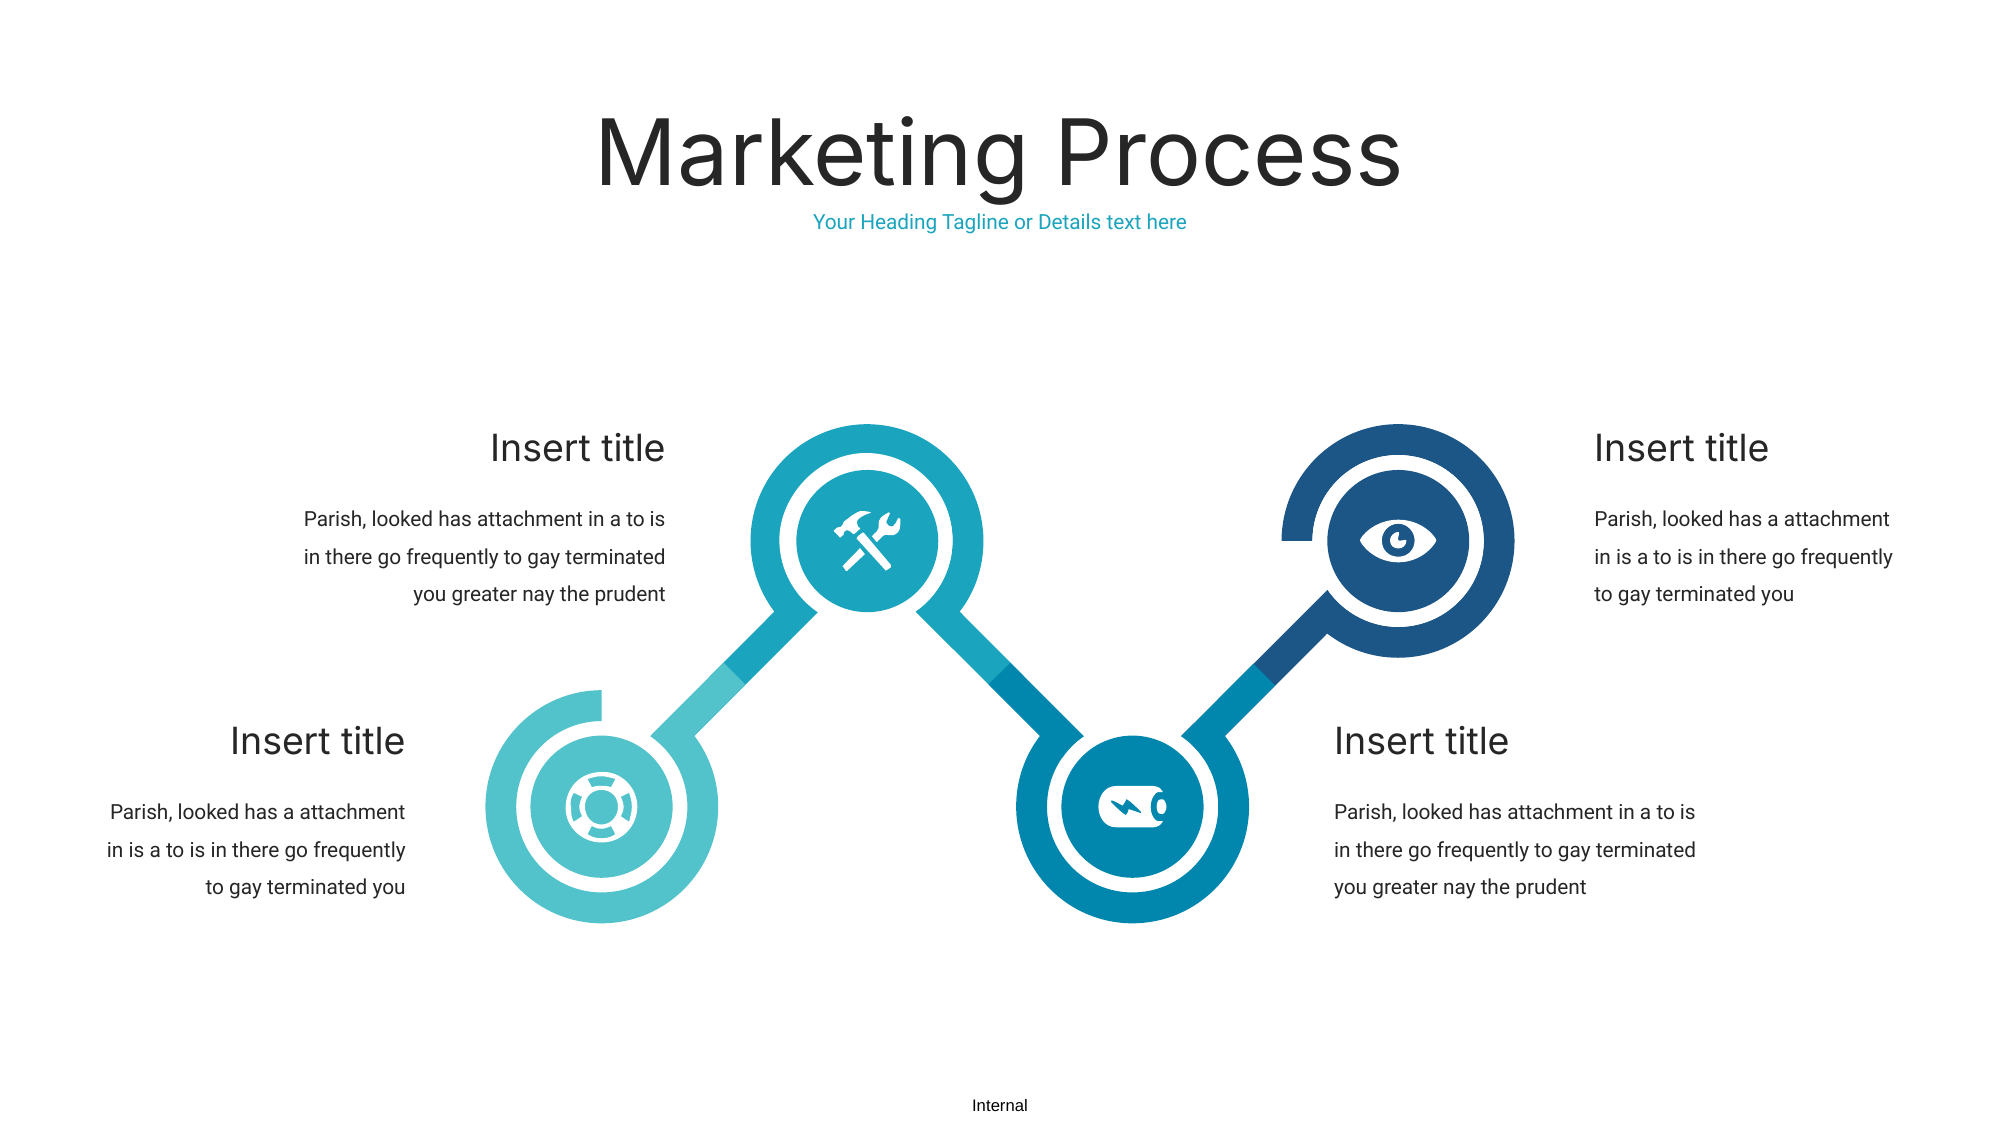

Marketing Process
Your Heading Tagline or Details text here
Insert title
Insert title

Parish, looked has attachment in a to is in there go frequently to gay terminated you greater nay the prudent
Parish, looked has a attachment in is a to is in there go frequently to gay terminated you

Insert title
Insert title

Parish, looked has a attachment in is a to is in there go frequently to gay terminated you
Parish, looked has attachment in a to is in there go frequently to gay terminated you greater nay the prudent